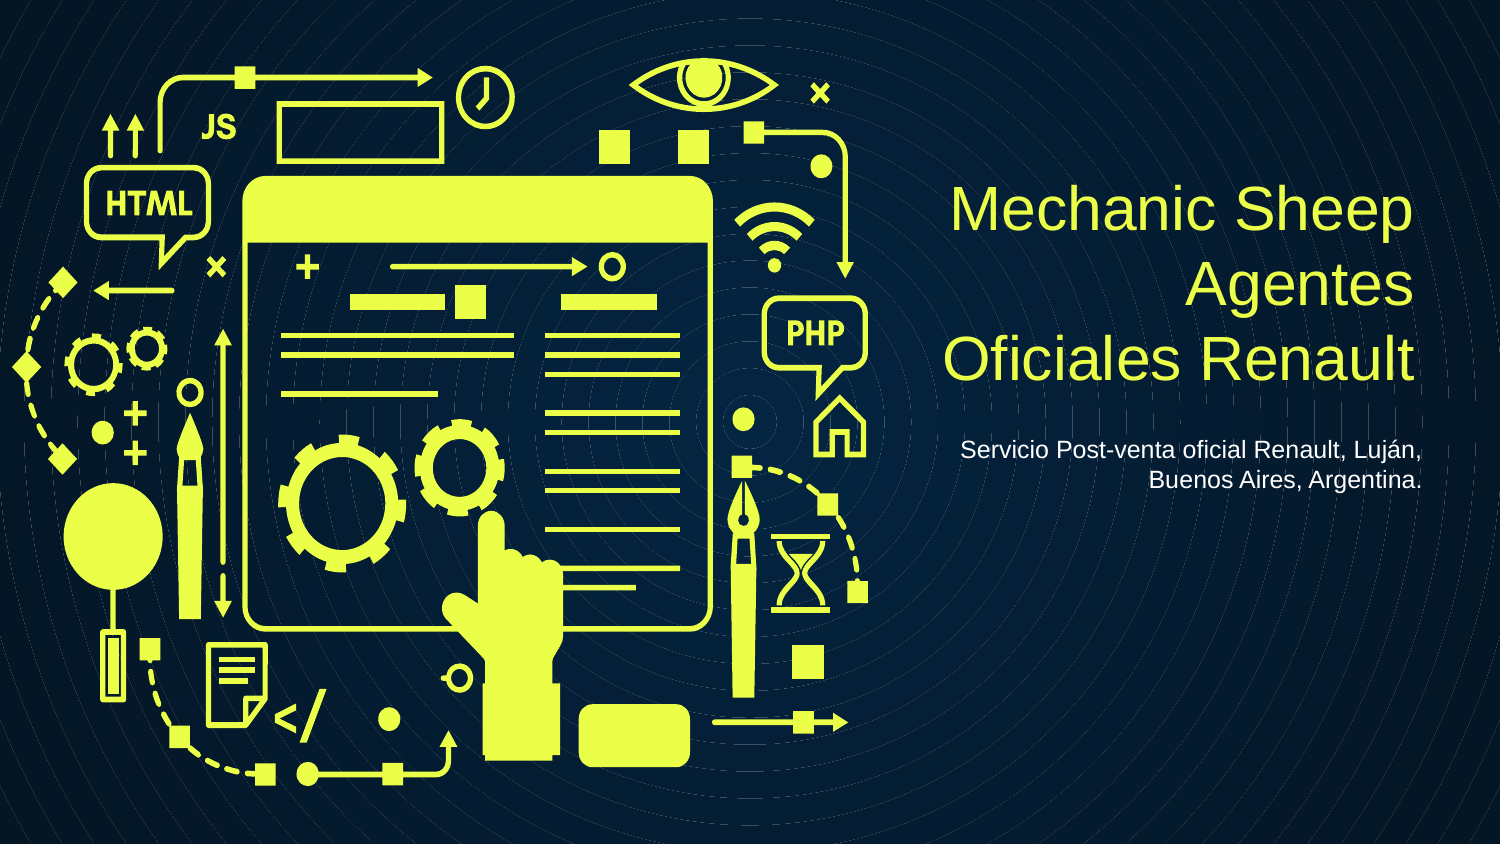

# Mechanic Sheep
Agentes Oficiales Renault

Servicio Post-venta oficial Renault, Luján, Buenos Aires, Argentina.